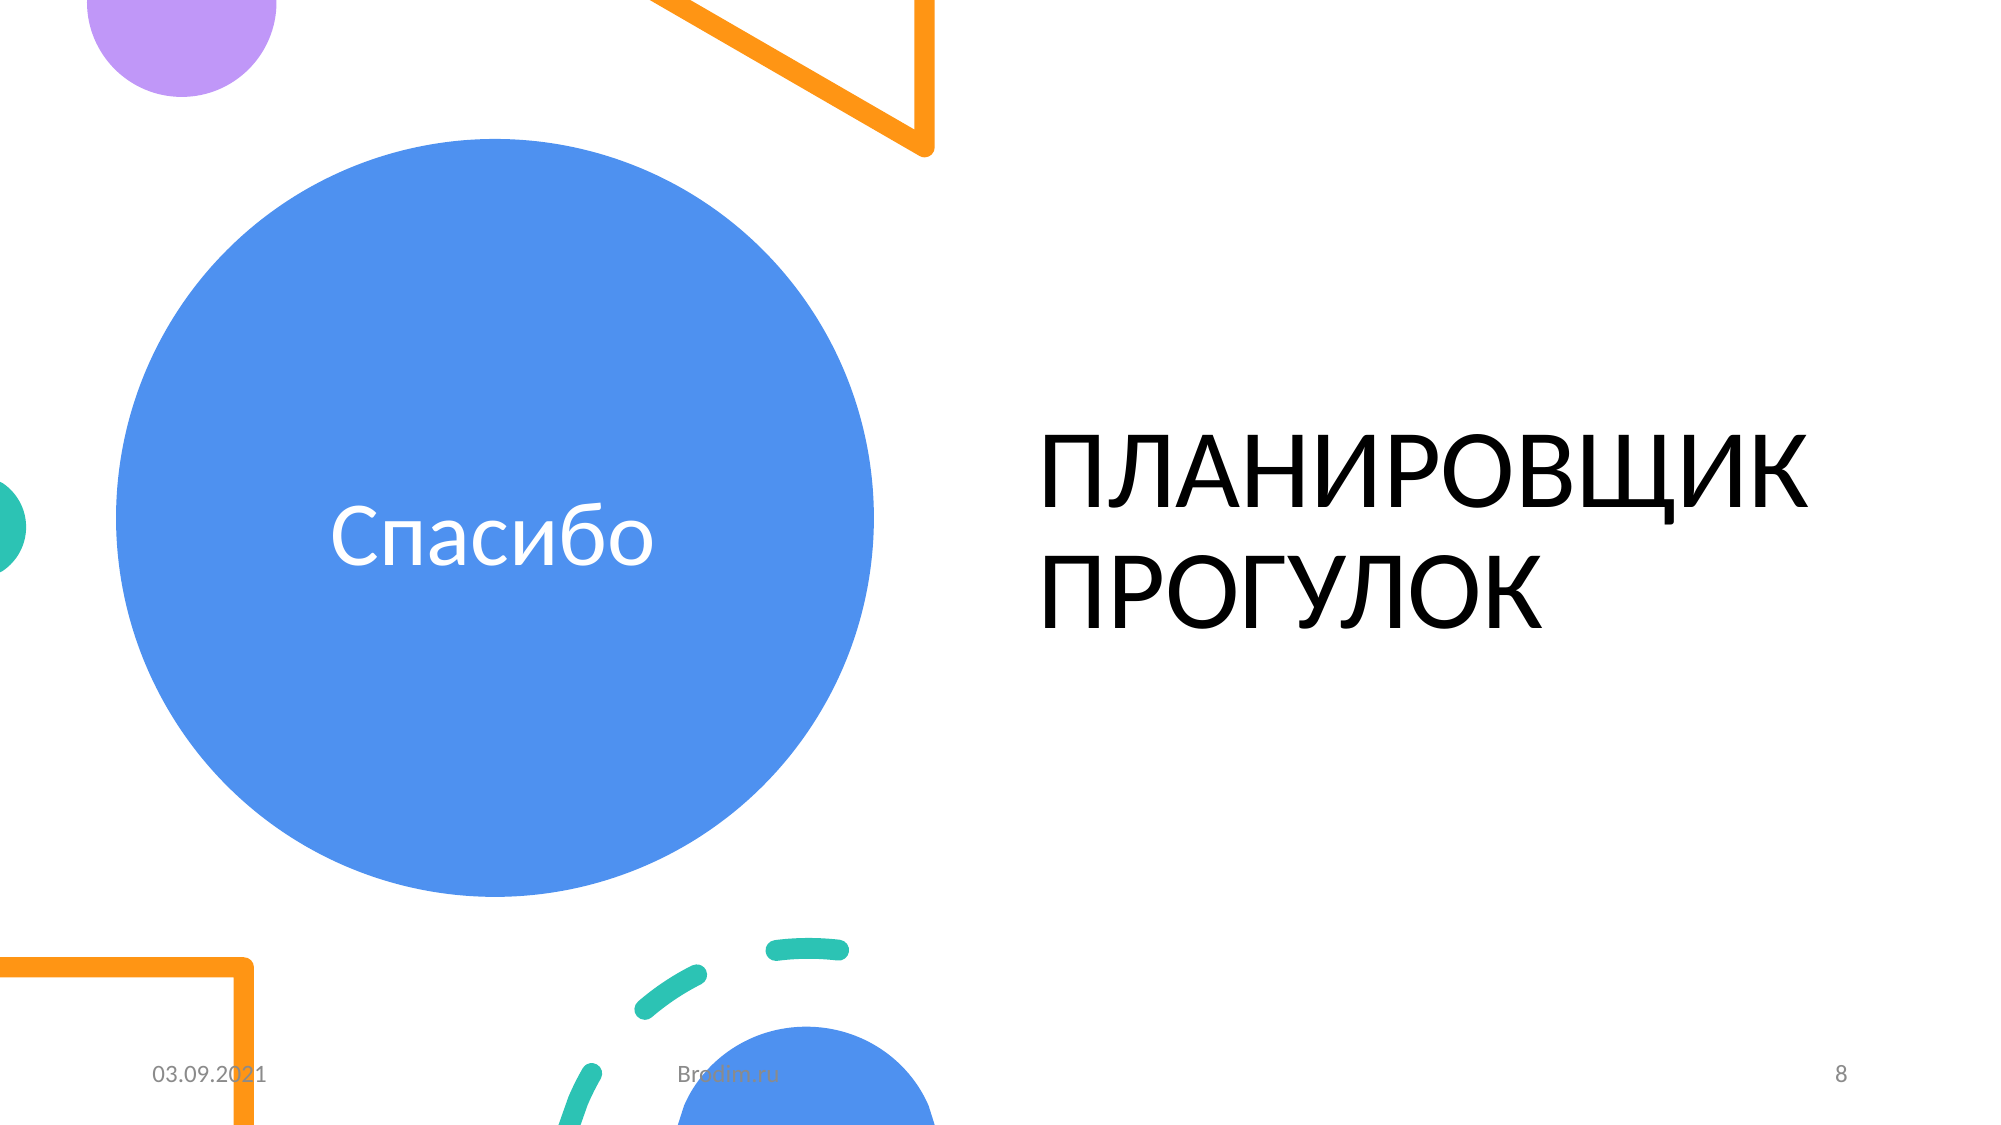

# Спасибо
ПЛАНИРОВЩИК ПРОГУЛОК

03.09.2021
Brodim.ru
8